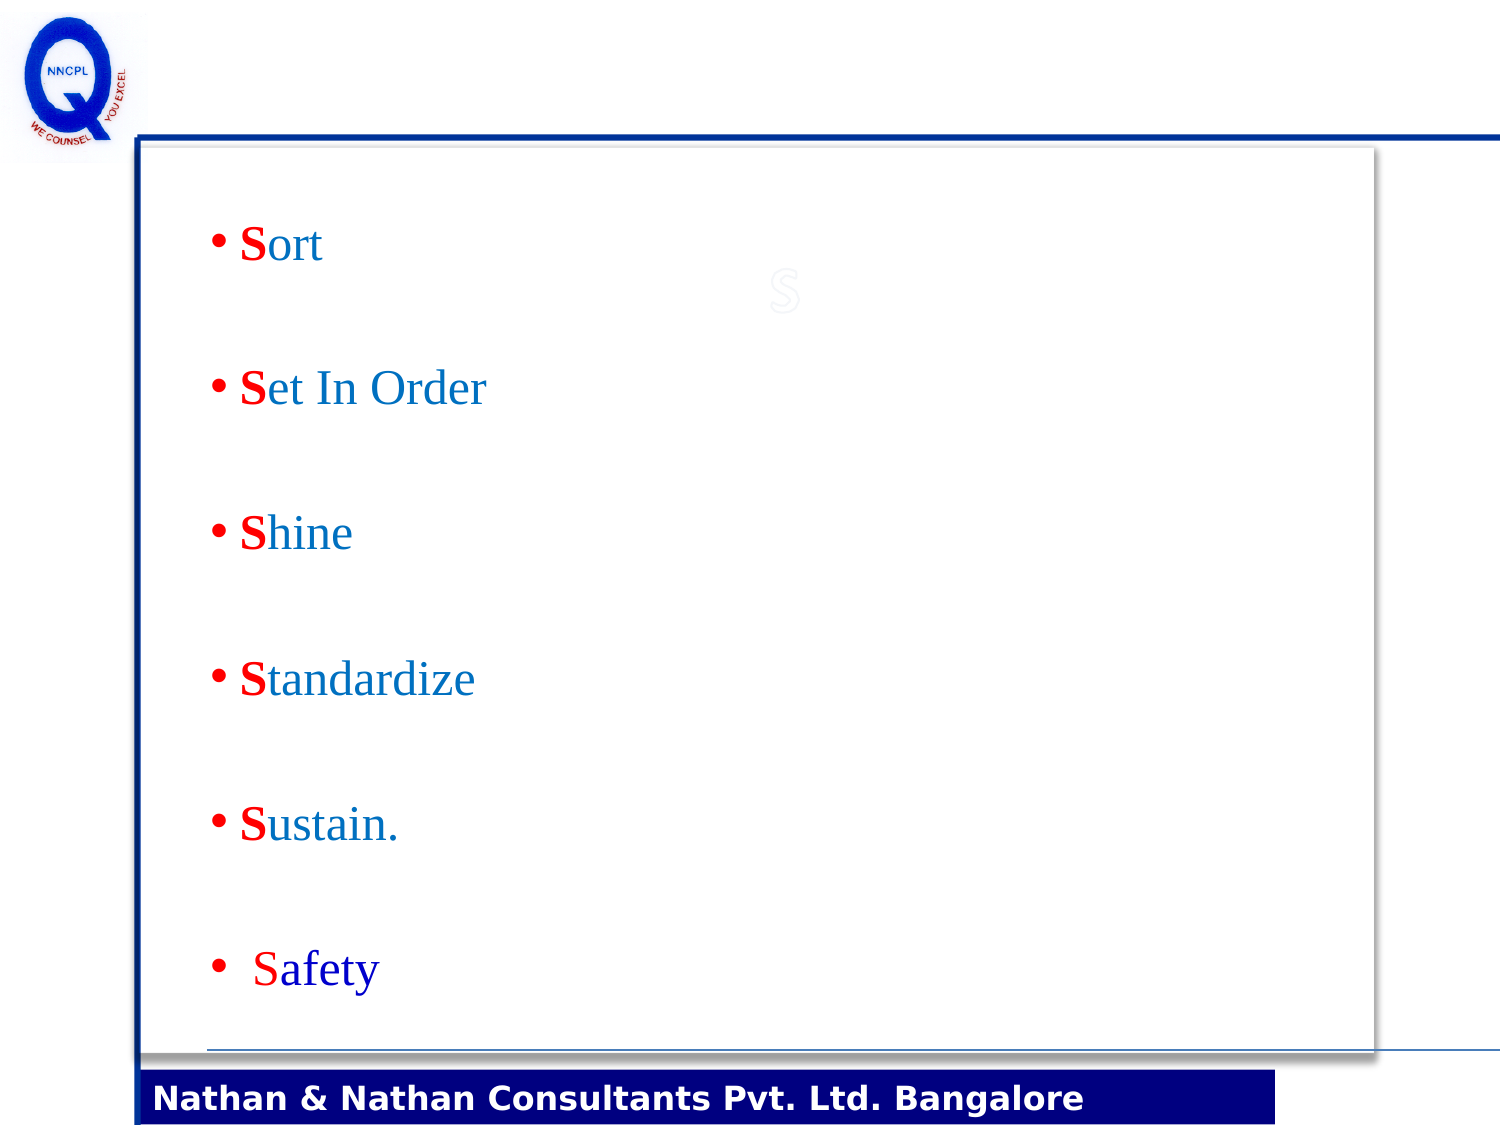

Sort

Set In Order

Shine

Standardize

Sustain.

 Safety